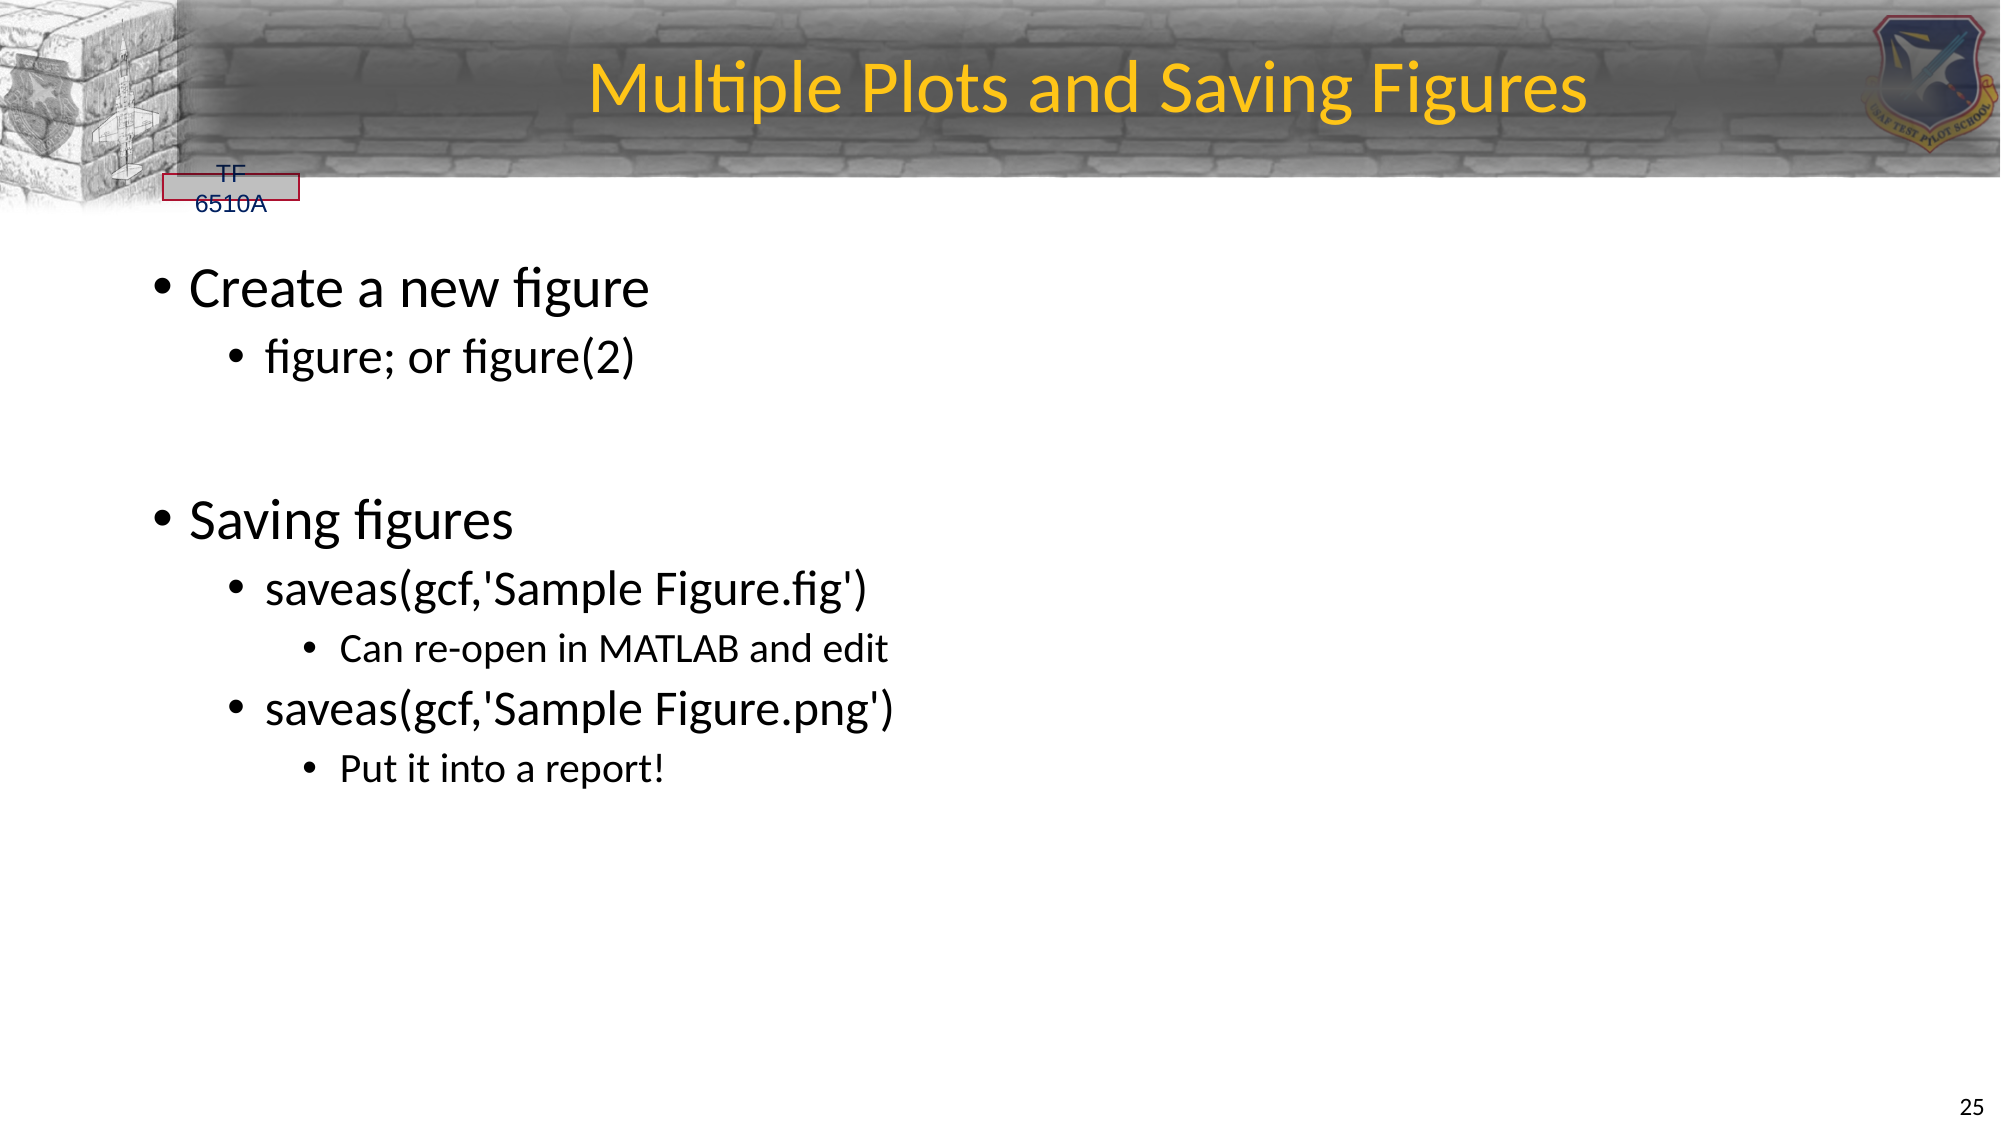

# Multiple Plots and Saving Figures
Create a new figure
figure; or figure(2)

Saving figures
saveas(gcf,'Sample Figure.fig')
Can re-open in MATLAB and edit
saveas(gcf,'Sample Figure.png')
Put it into a report!
25